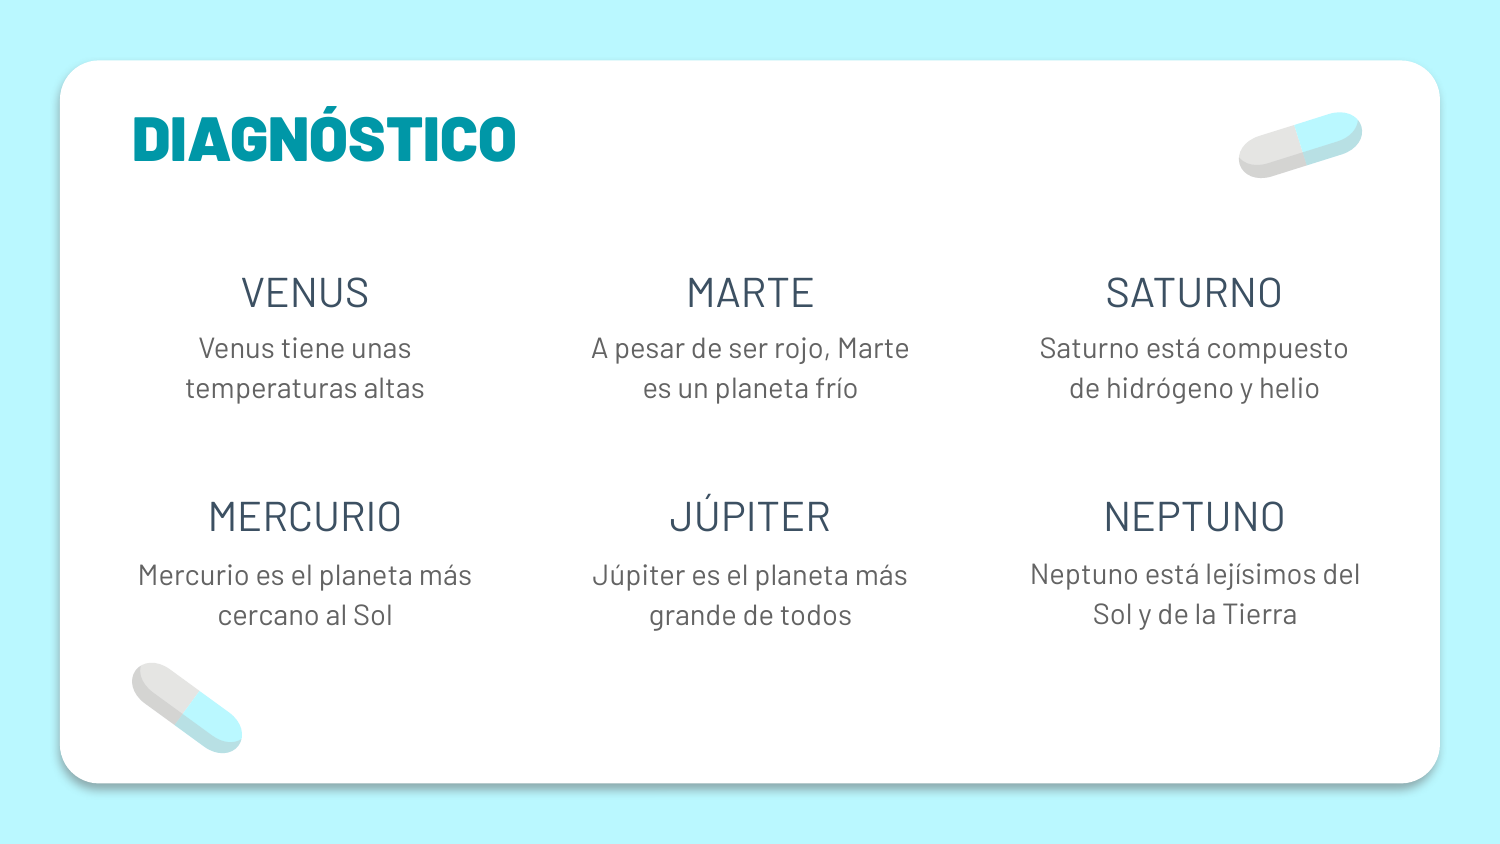

# DIAGNÓSTICO

VENUS
MARTE
SATURNO
Venus tiene unas temperaturas altas
A pesar de ser rojo, Marte es un planeta frío
Saturno está compuesto de hidrógeno y helio
MERCURIO
JÚPITER
NEPTUNO
Neptuno está lejísimos del Sol y de la Tierra
Mercurio es el planeta más cercano al Sol
Júpiter es el planeta más grande de todos